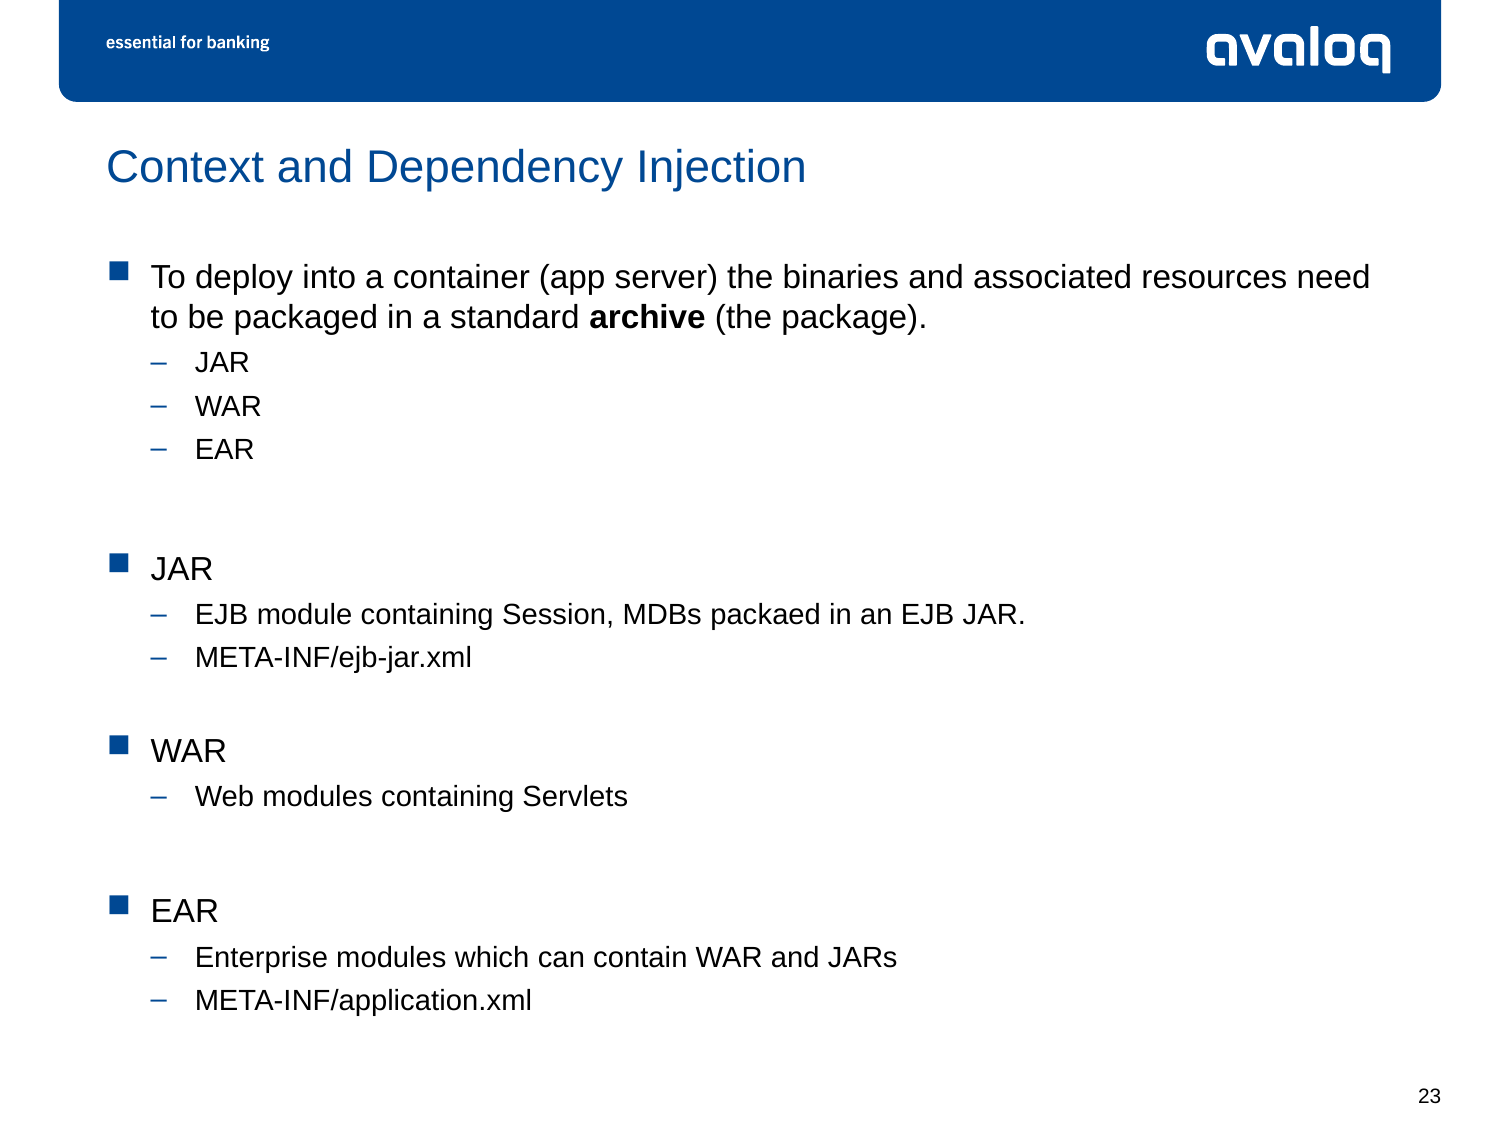

# Context and Dependency Injection
To deploy into a container (app server) the binaries and associated resources need to be packaged in a standard archive (the package).
JAR
WAR
EAR

JAR
EJB module containing Session, MDBs packaed in an EJB JAR.
META-INF/ejb-jar.xml

WAR
Web modules containing Servlets

EAR
Enterprise modules which can contain WAR and JARs
META-INF/application.xml
23